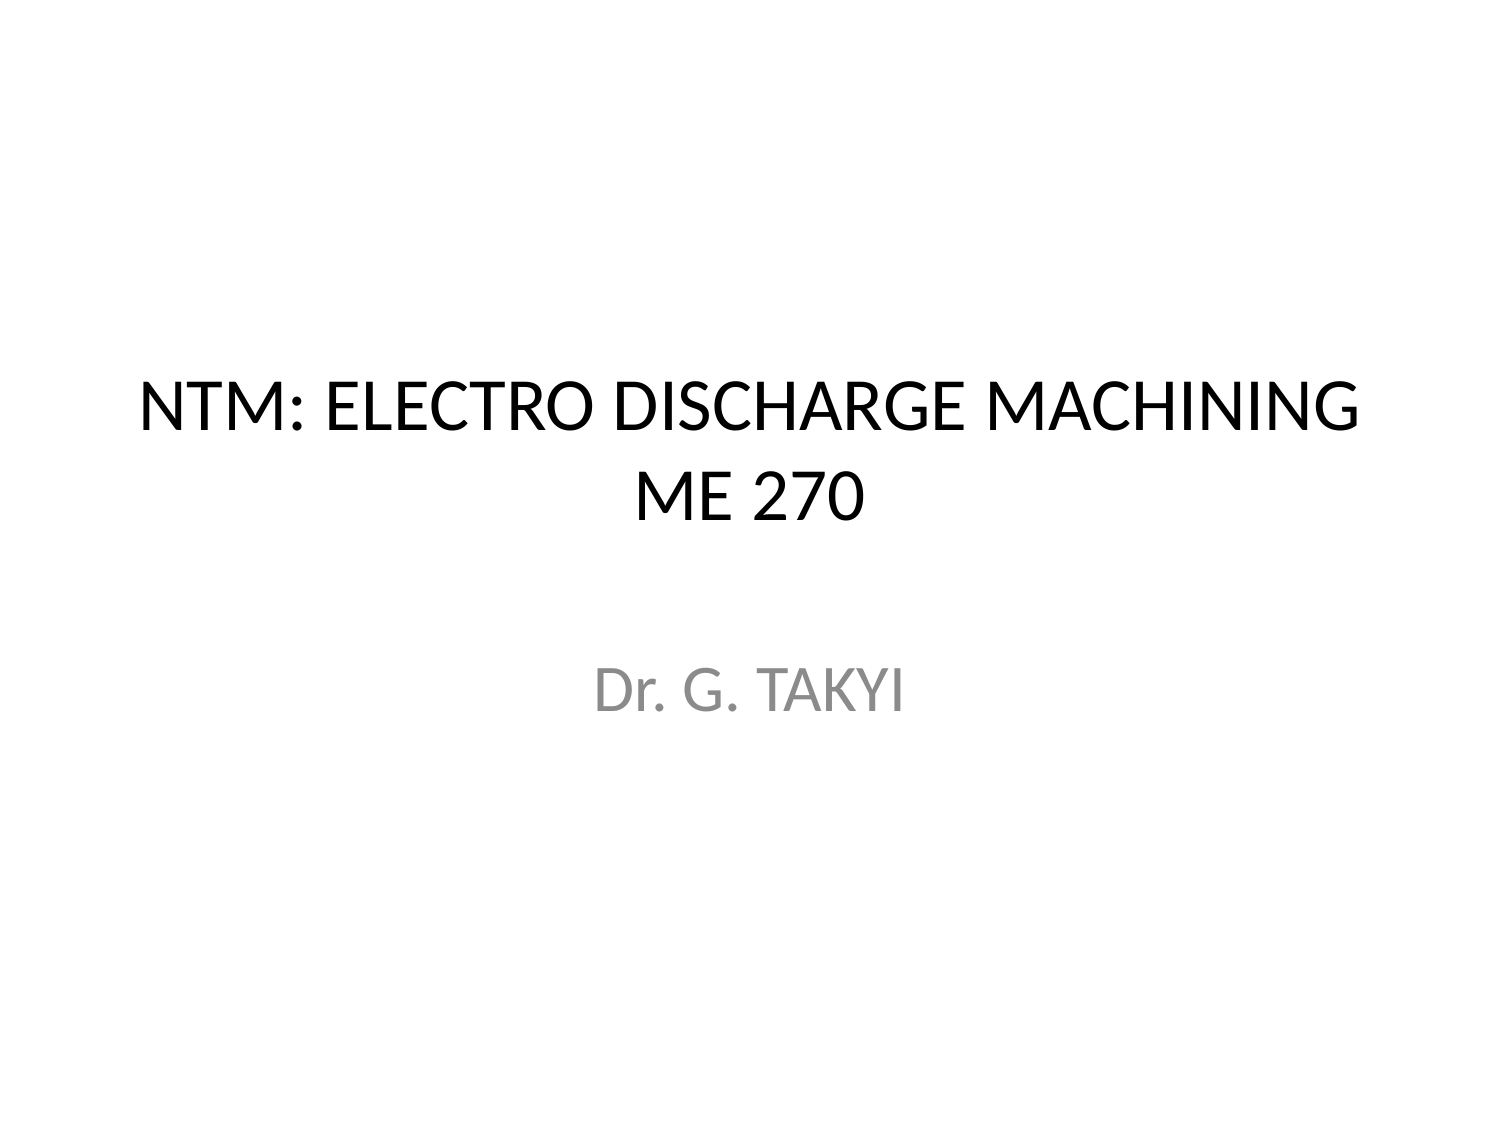

# NTM: ELECTRO DISCHARGE MACHINING ME 270
Dr. G. TAKYI